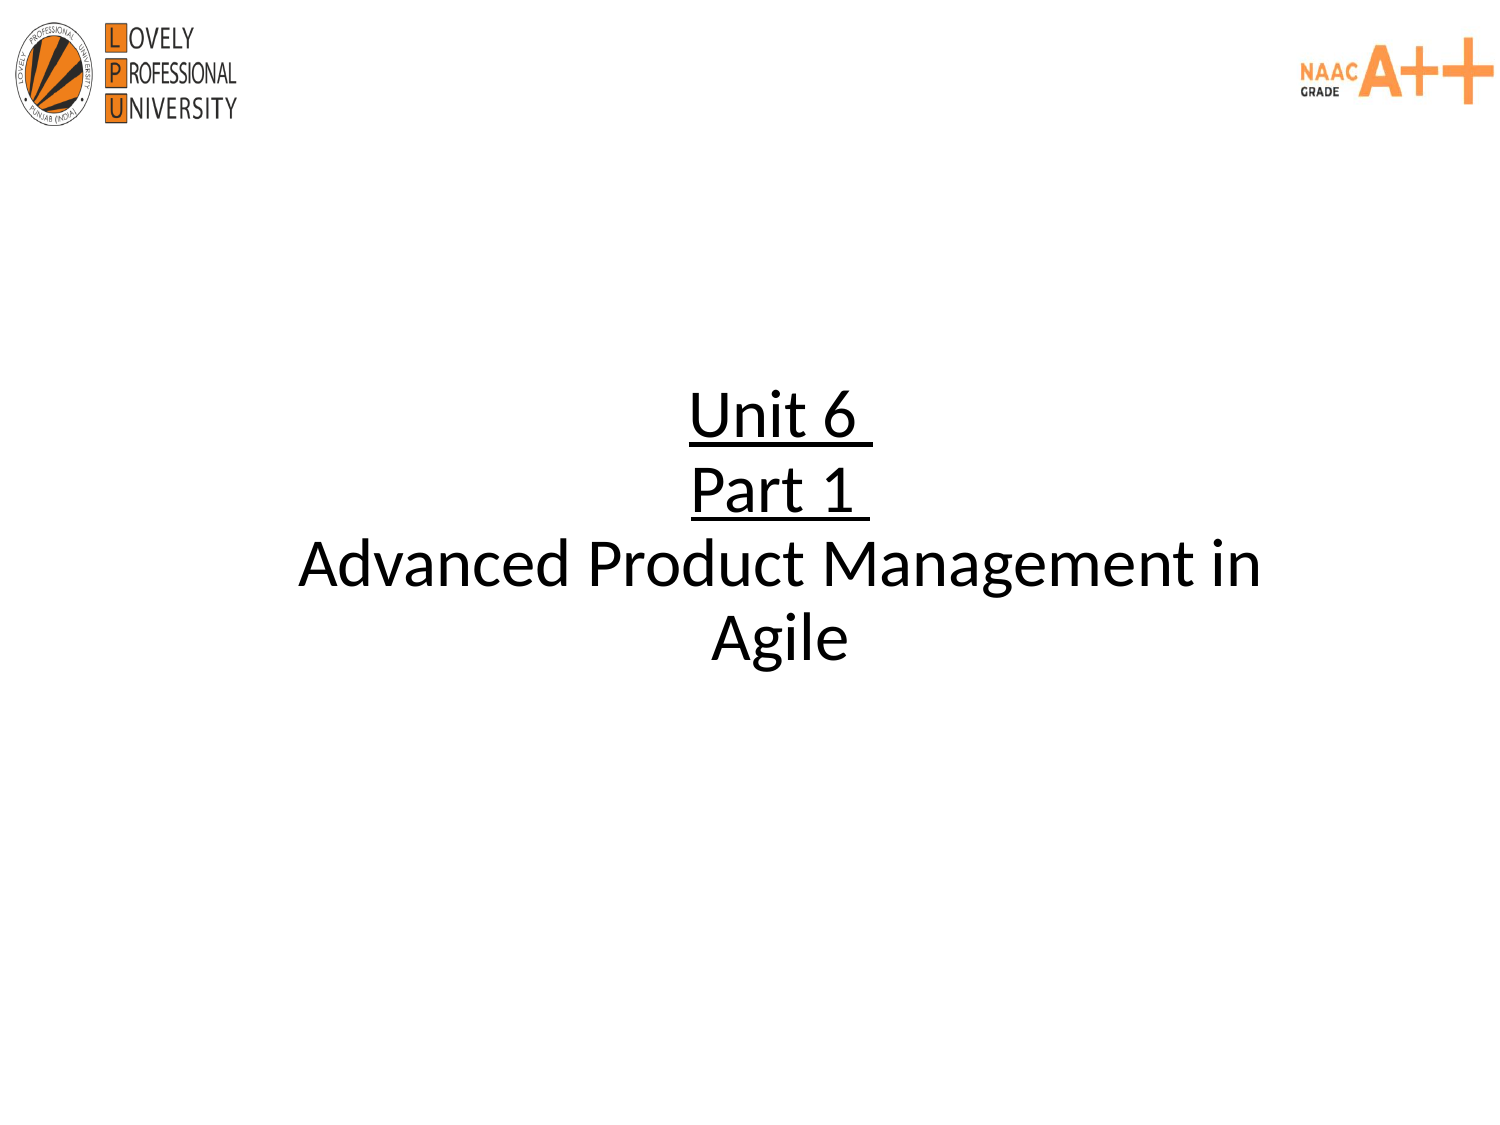

# Unit 6 Part 1 Advanced Product Management in Agile